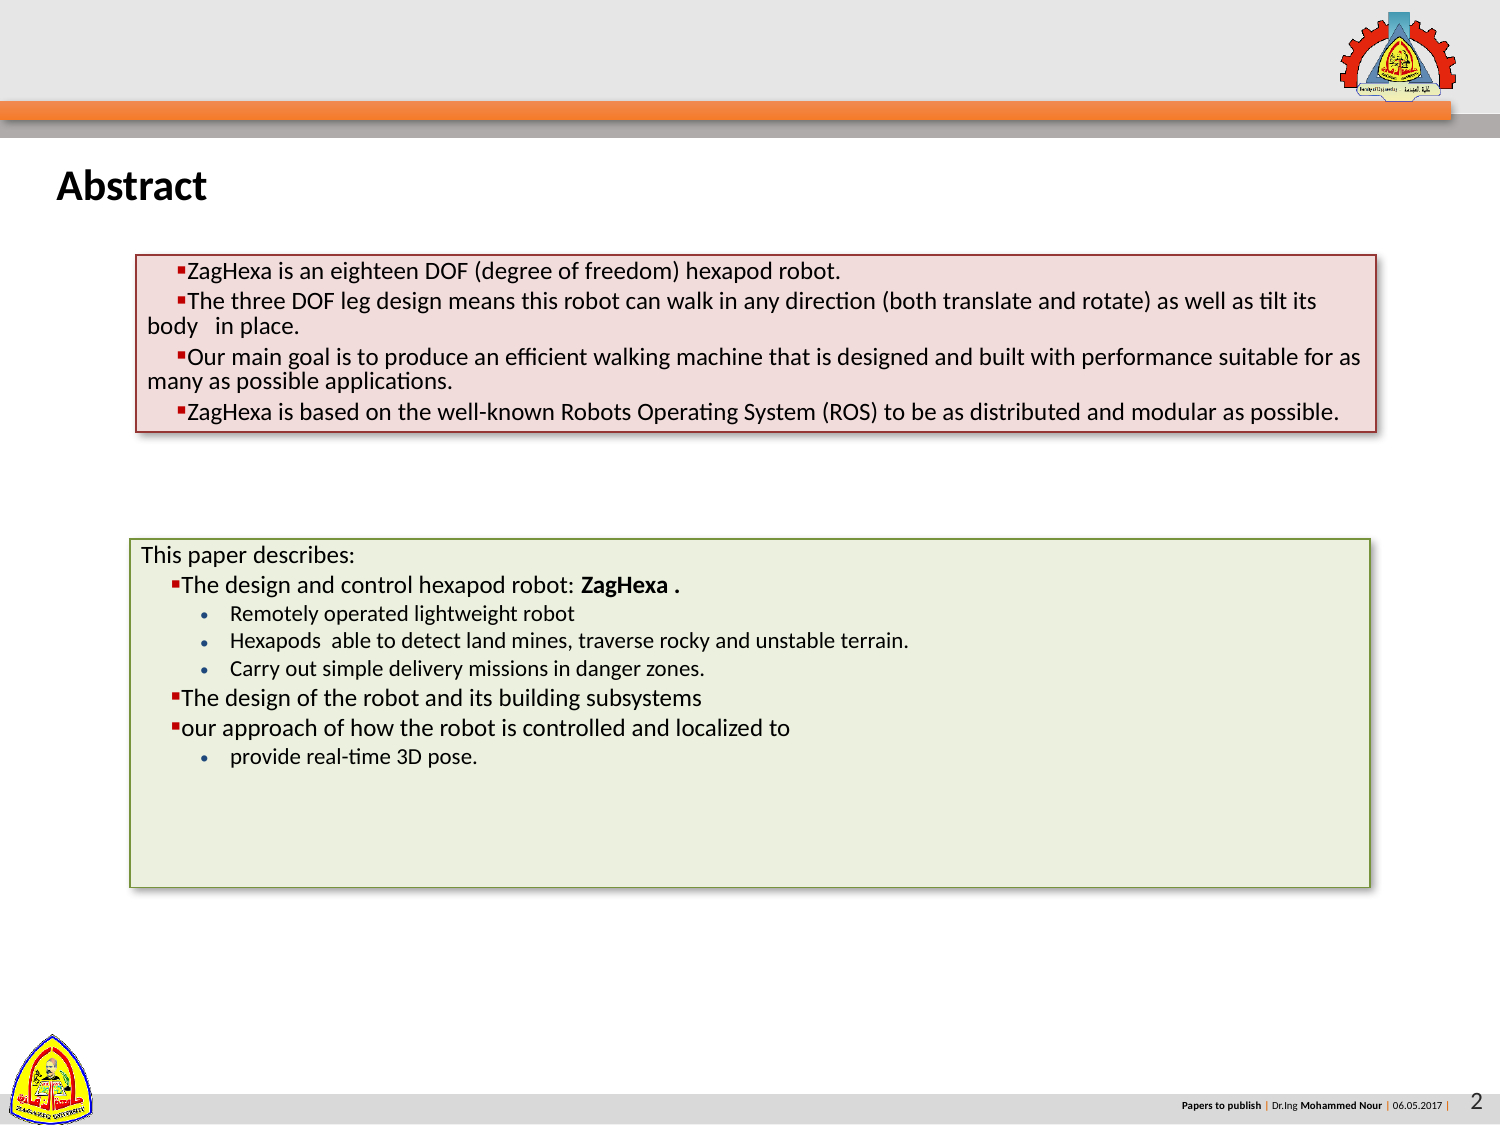

# Abstract
| ZagHexa is an eighteen DOF (degree of freedom) hexapod robot. The three DOF leg design means this robot can walk in any direction (both translate and rotate) as well as tilt its body in place. Our main goal is to produce an efficient walking machine that is designed and built with performance suitable for as many as possible applications. ZagHexa is based on the well-known Robots Operating System (ROS) to be as distributed and modular as possible. |
| --- |
| This paper describes: The design and control hexapod robot: ZagHexa . Remotely operated lightweight robot Hexapods able to detect land mines, traverse rocky and unstable terrain. Carry out simple delivery missions in danger zones. The design of the robot and its building subsystems our approach of how the robot is controlled and localized to provide real-time 3D pose. |
| --- |